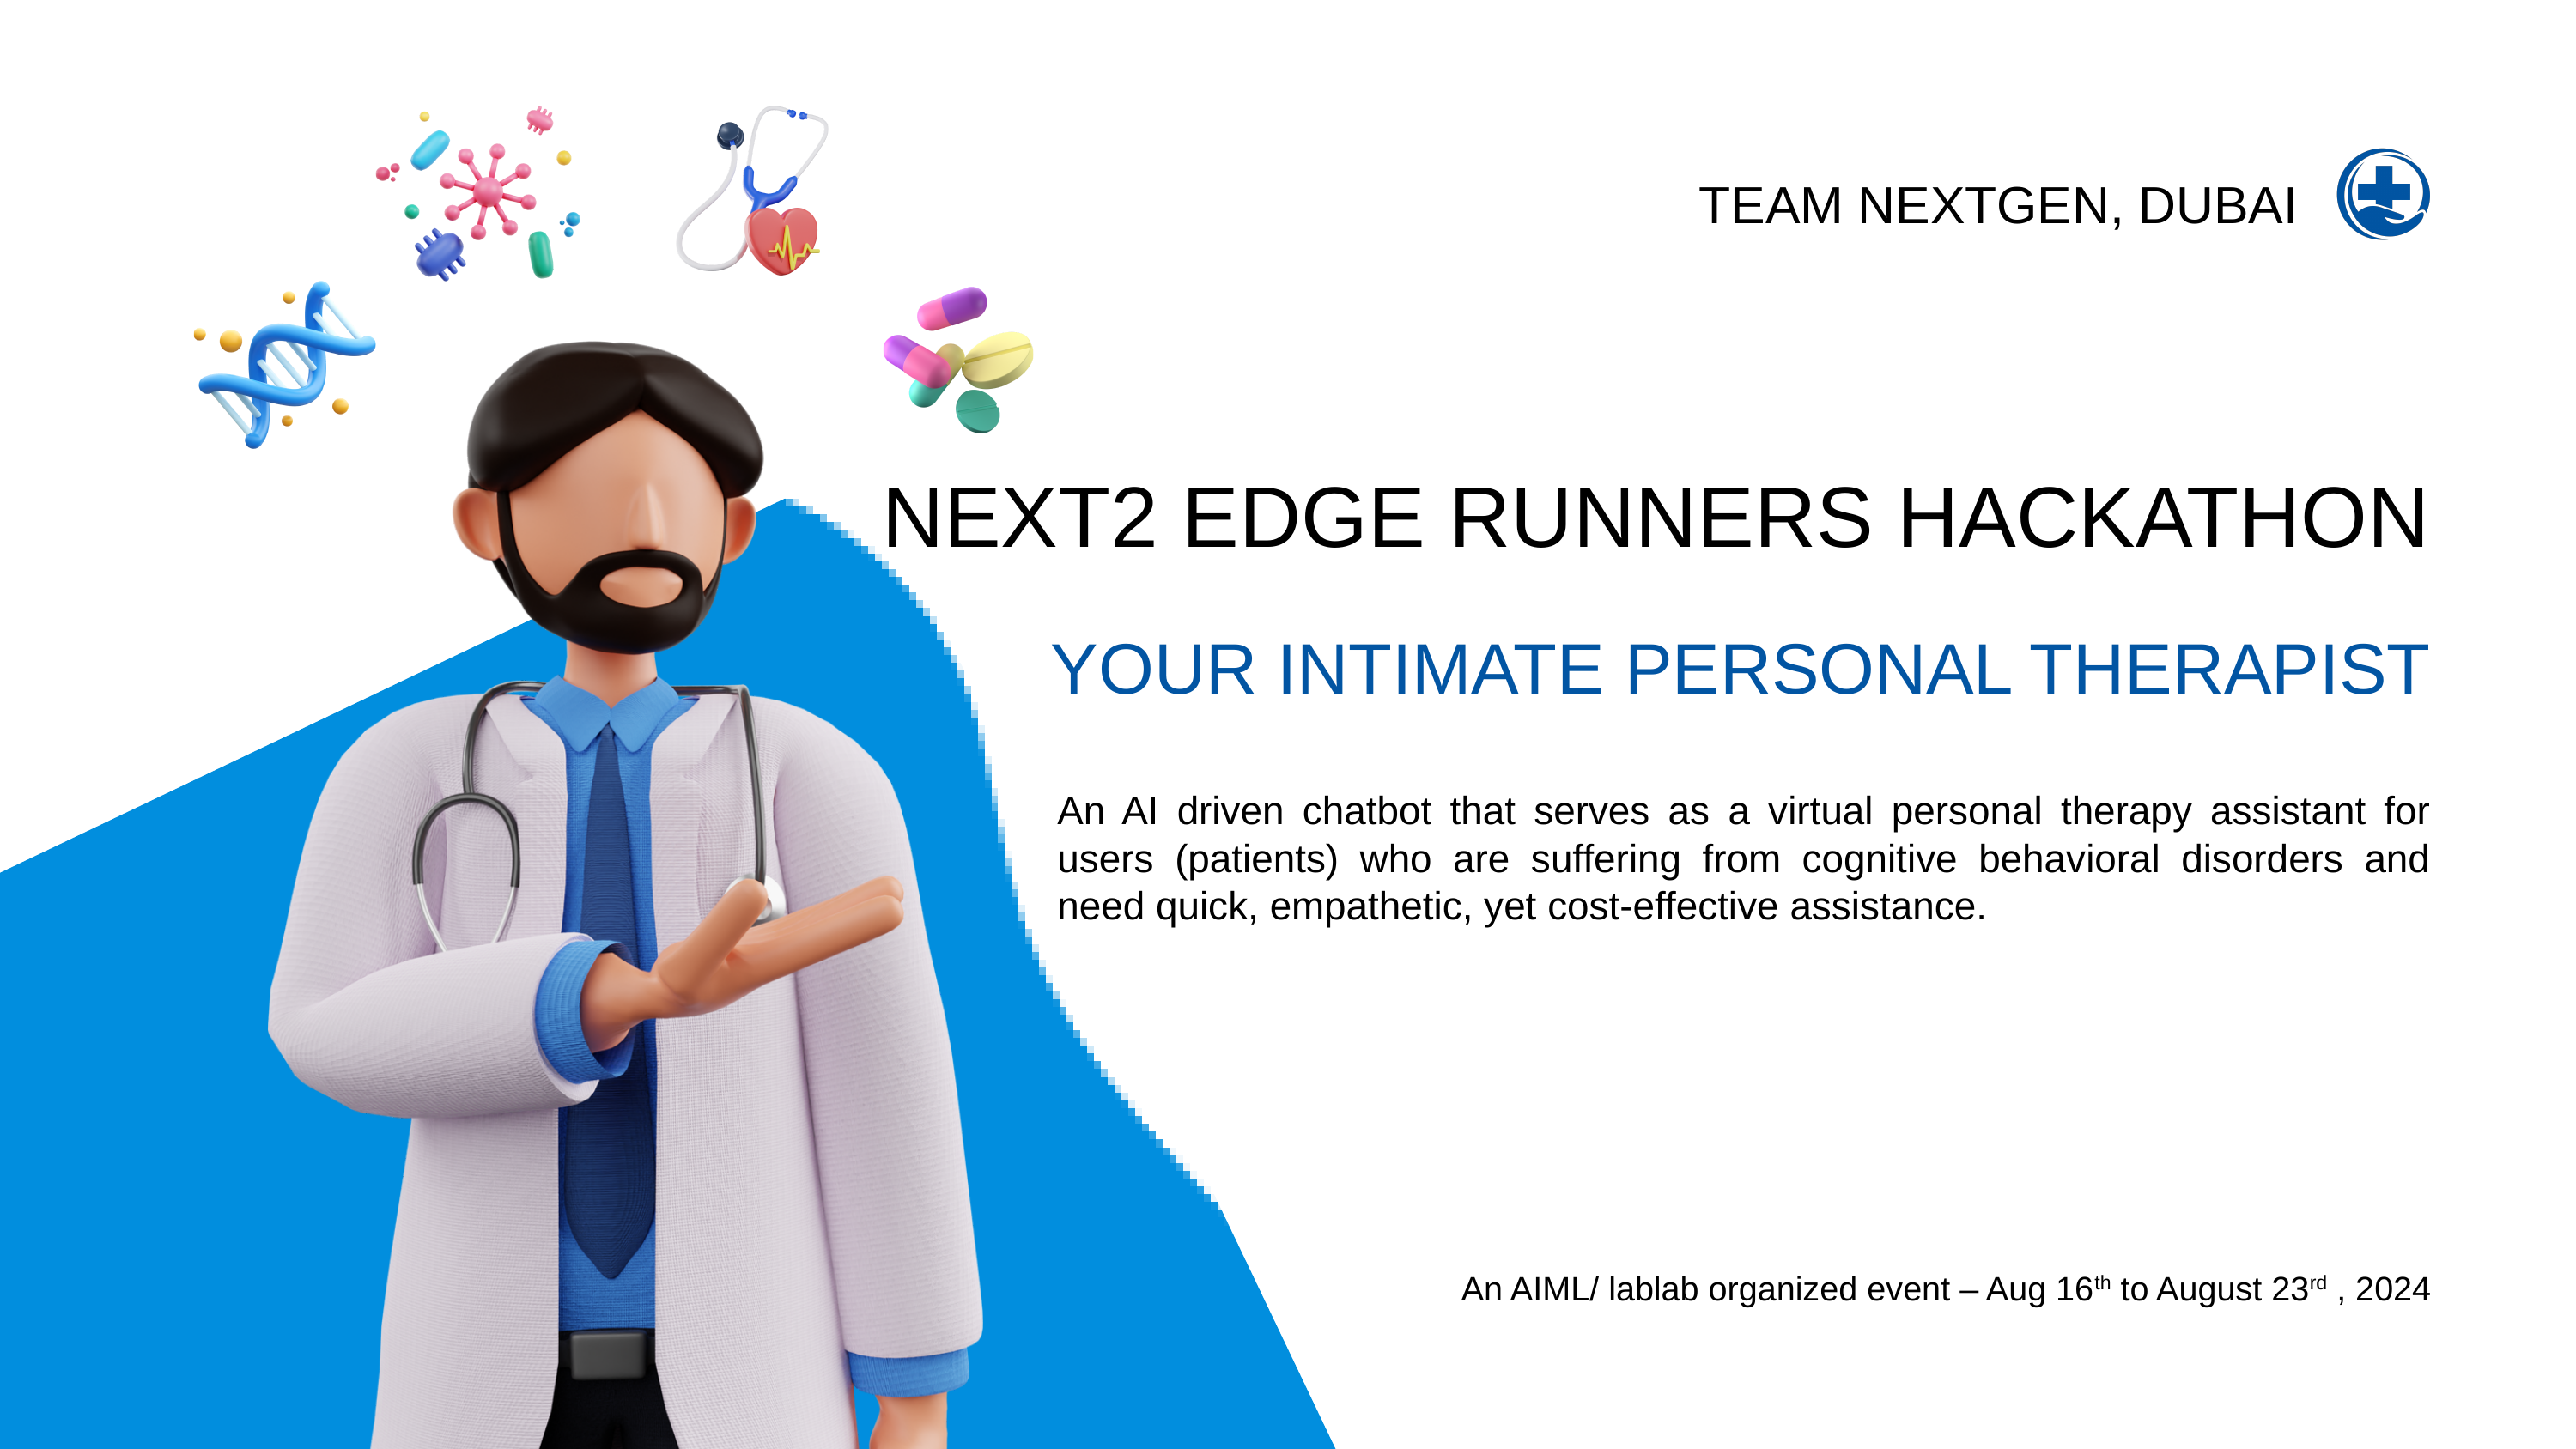

TEAM NEXTGEN, DUBAI

NEXT2 EDGE RUNNERS HACKATHON
YOUR INTIMATE PERSONAL THERAPIST

An AI driven chatbot that serves as a virtual personal therapy assistant for users (patients) who are suffering from cognitive behavioral disorders and need quick, empathetic, yet cost-effective assistance.
An AIML/ lablab organized event – Aug 16th to August 23rd , 2024